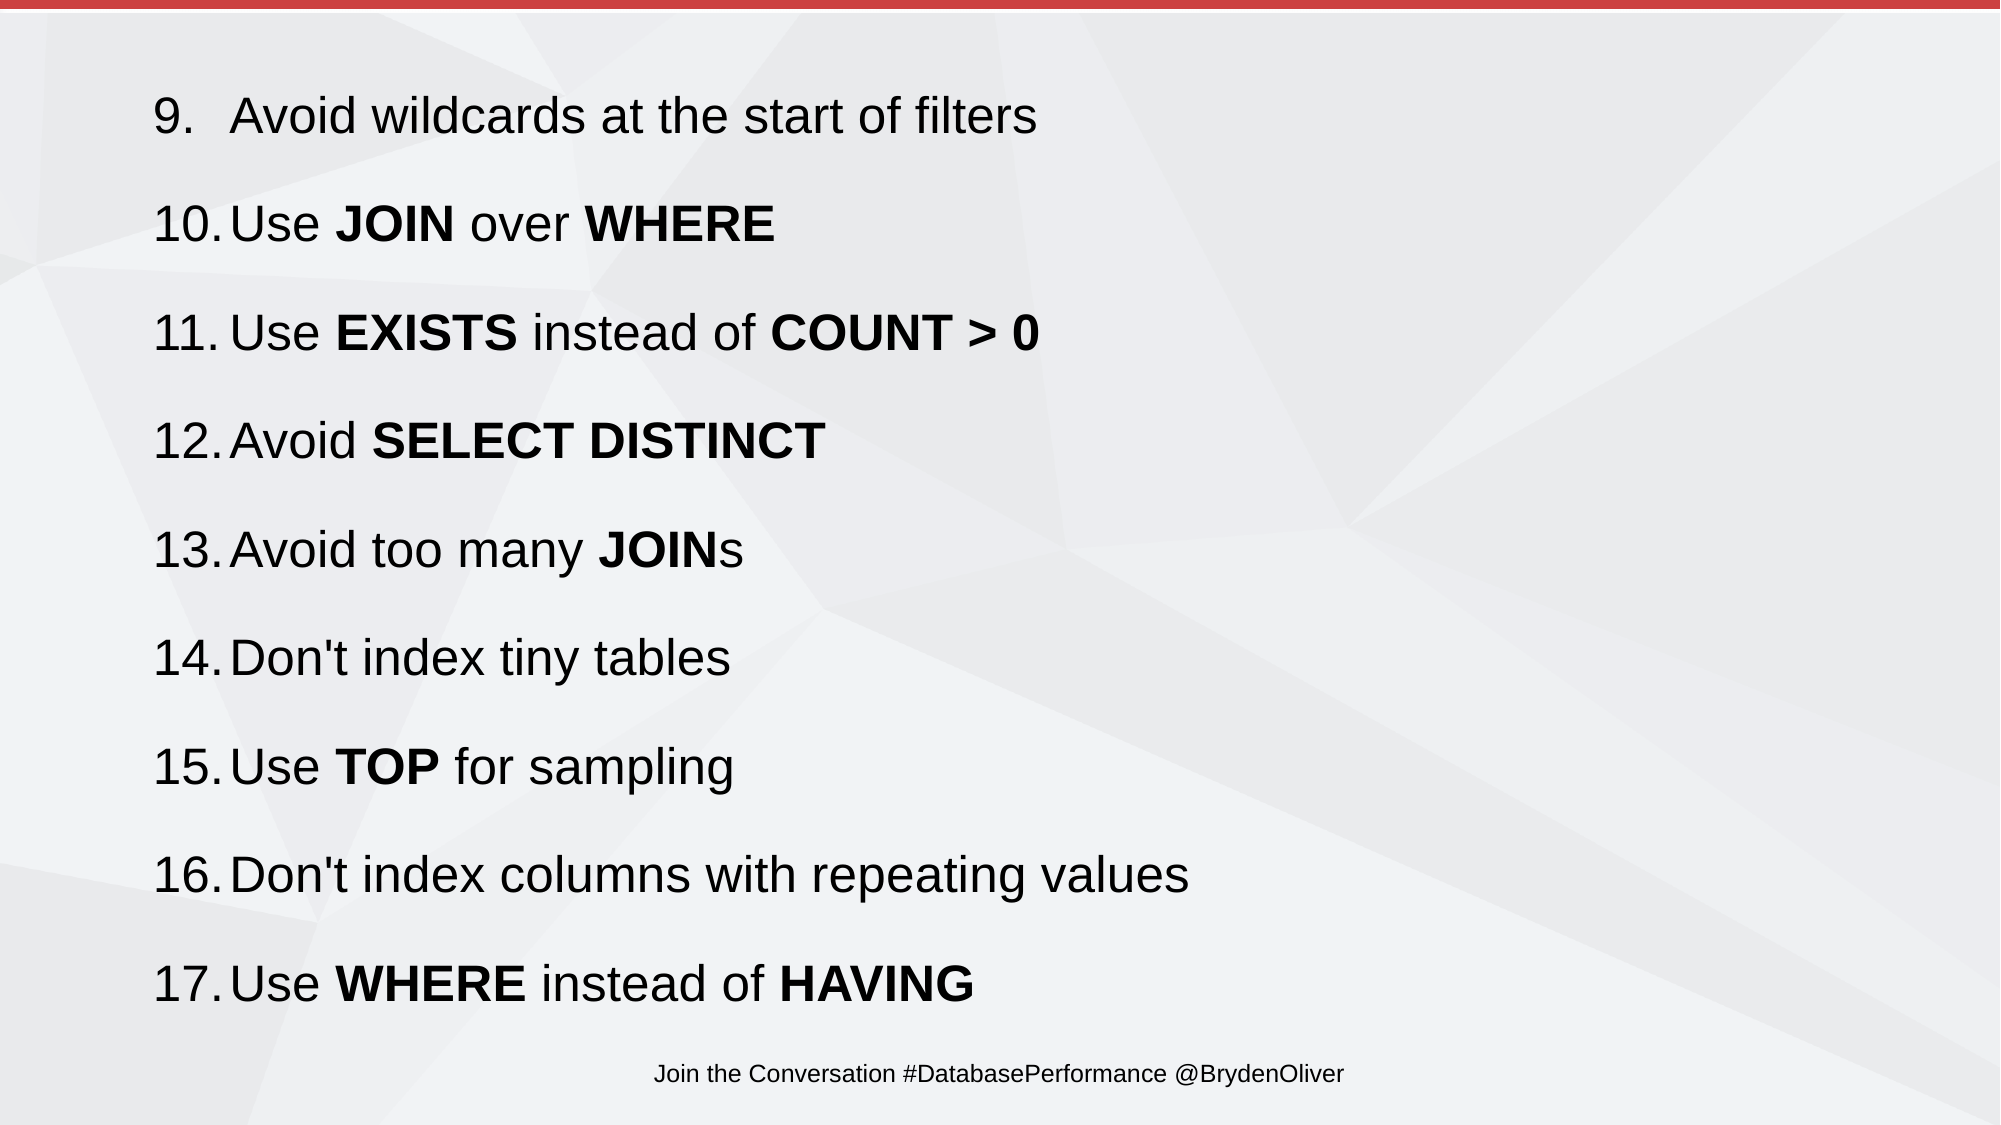

Avoid wildcards at the start of filters
Use JOIN over WHERE
Use EXISTS instead of COUNT > 0
Avoid SELECT DISTINCT
Avoid too many JOINs
Don't index tiny tables
Use TOP for sampling
Don't index columns with repeating values
Use WHERE instead of HAVING

Join the Conversation #DatabasePerformance @BrydenOliver